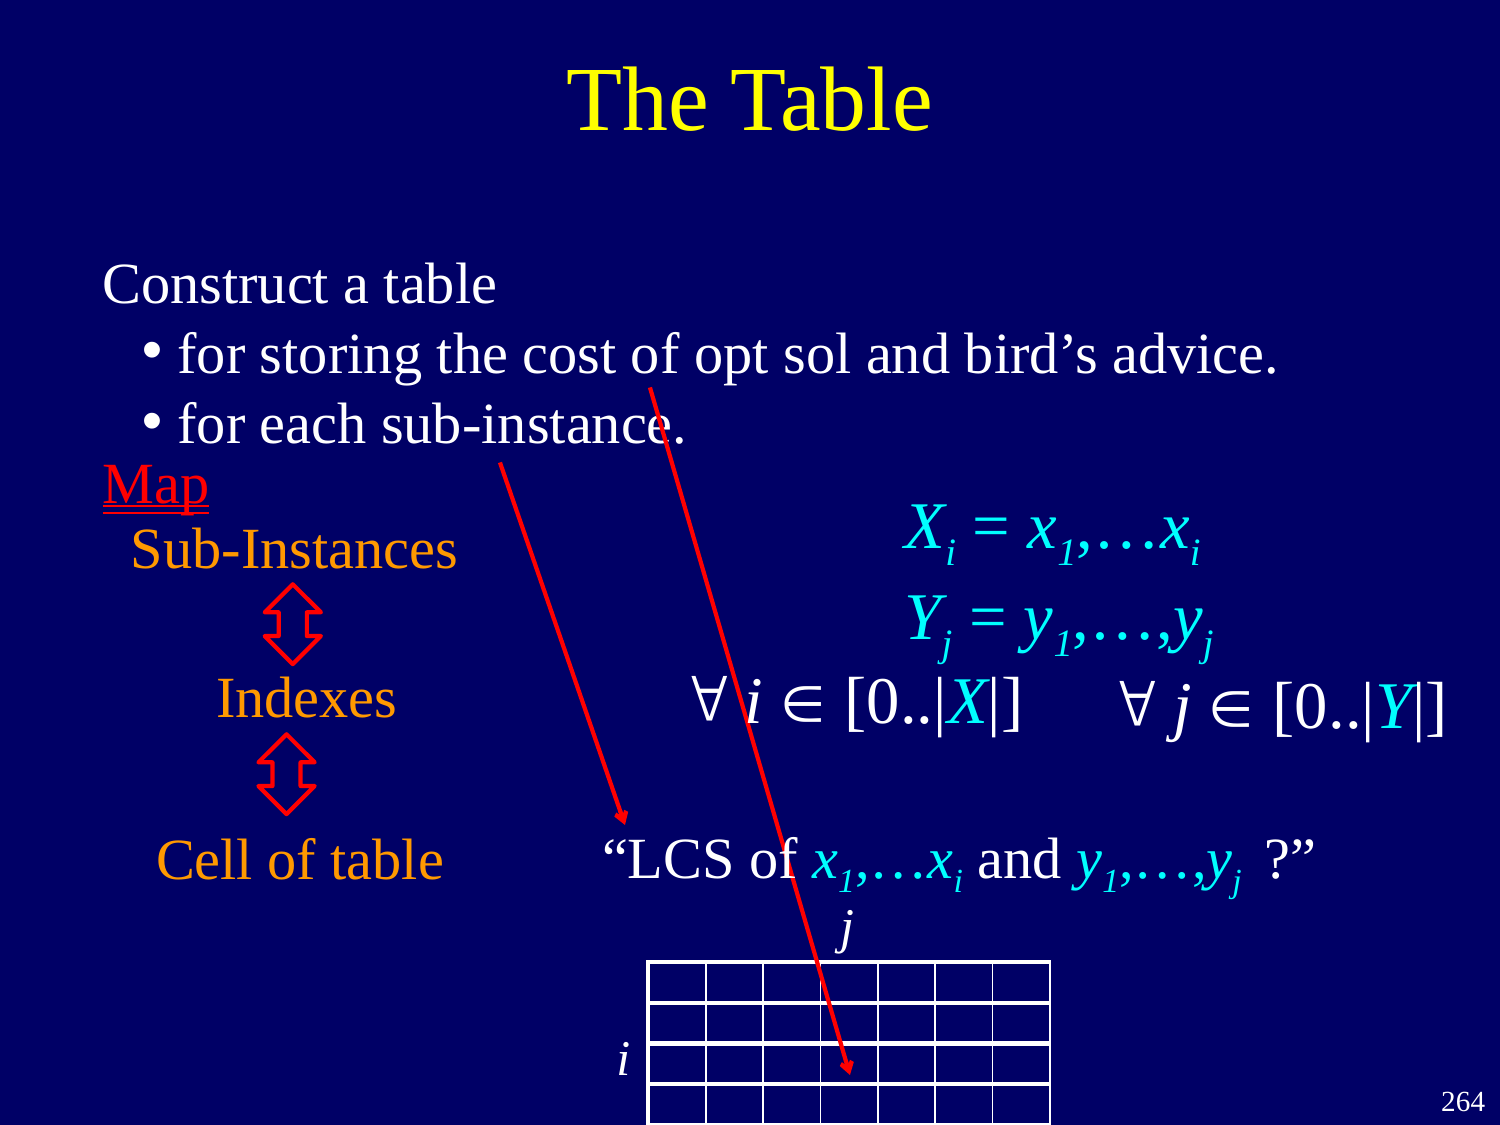

The Table
Construct a table
for storing the cost of opt sol and bird’s advice.
for each sub-instance.
Map
Sub-Instances

Indexes

Cell of table
Xi = x1,…xi
Yj = y1,…,yj
∀ i ∈ [0..|X|]
∀ j ∈ [0..|Y|]
“LCS of x1,…xi and y1,…,yj  ?”
j
|  |  |  |  |  |  |  |
| --- | --- | --- | --- | --- | --- | --- |
|  |  |  |  |  |  |  |
|  |  |  |  |  |  |  |
|  |  |  |  |  |  |  |
i